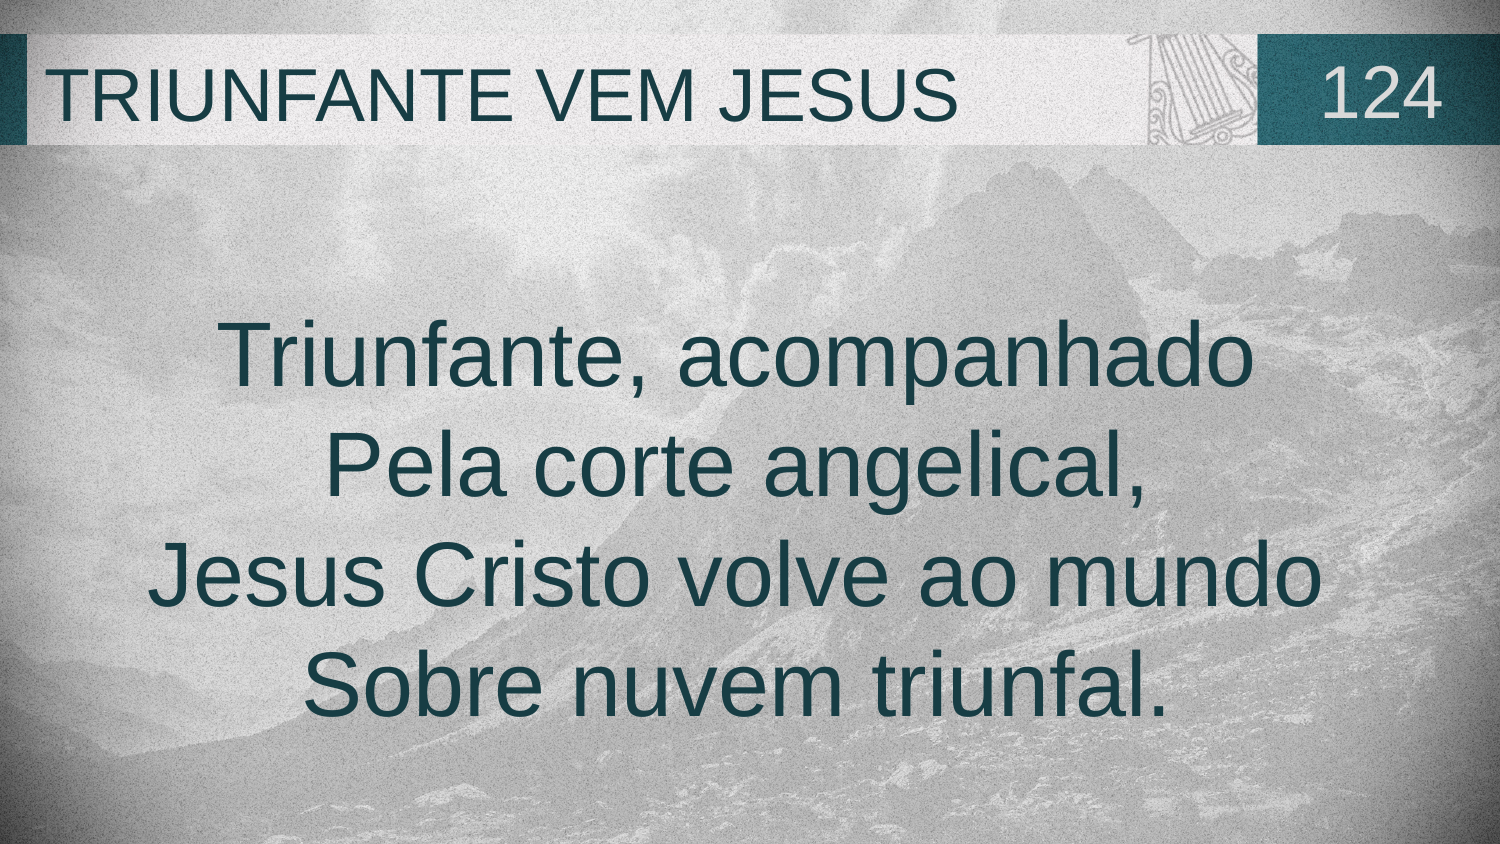

# TRIUNFANTE VEM JESUS
124
Triunfante, acompanhado
Pela corte angelical,
Jesus Cristo volve ao mundo
Sobre nuvem triunfal.